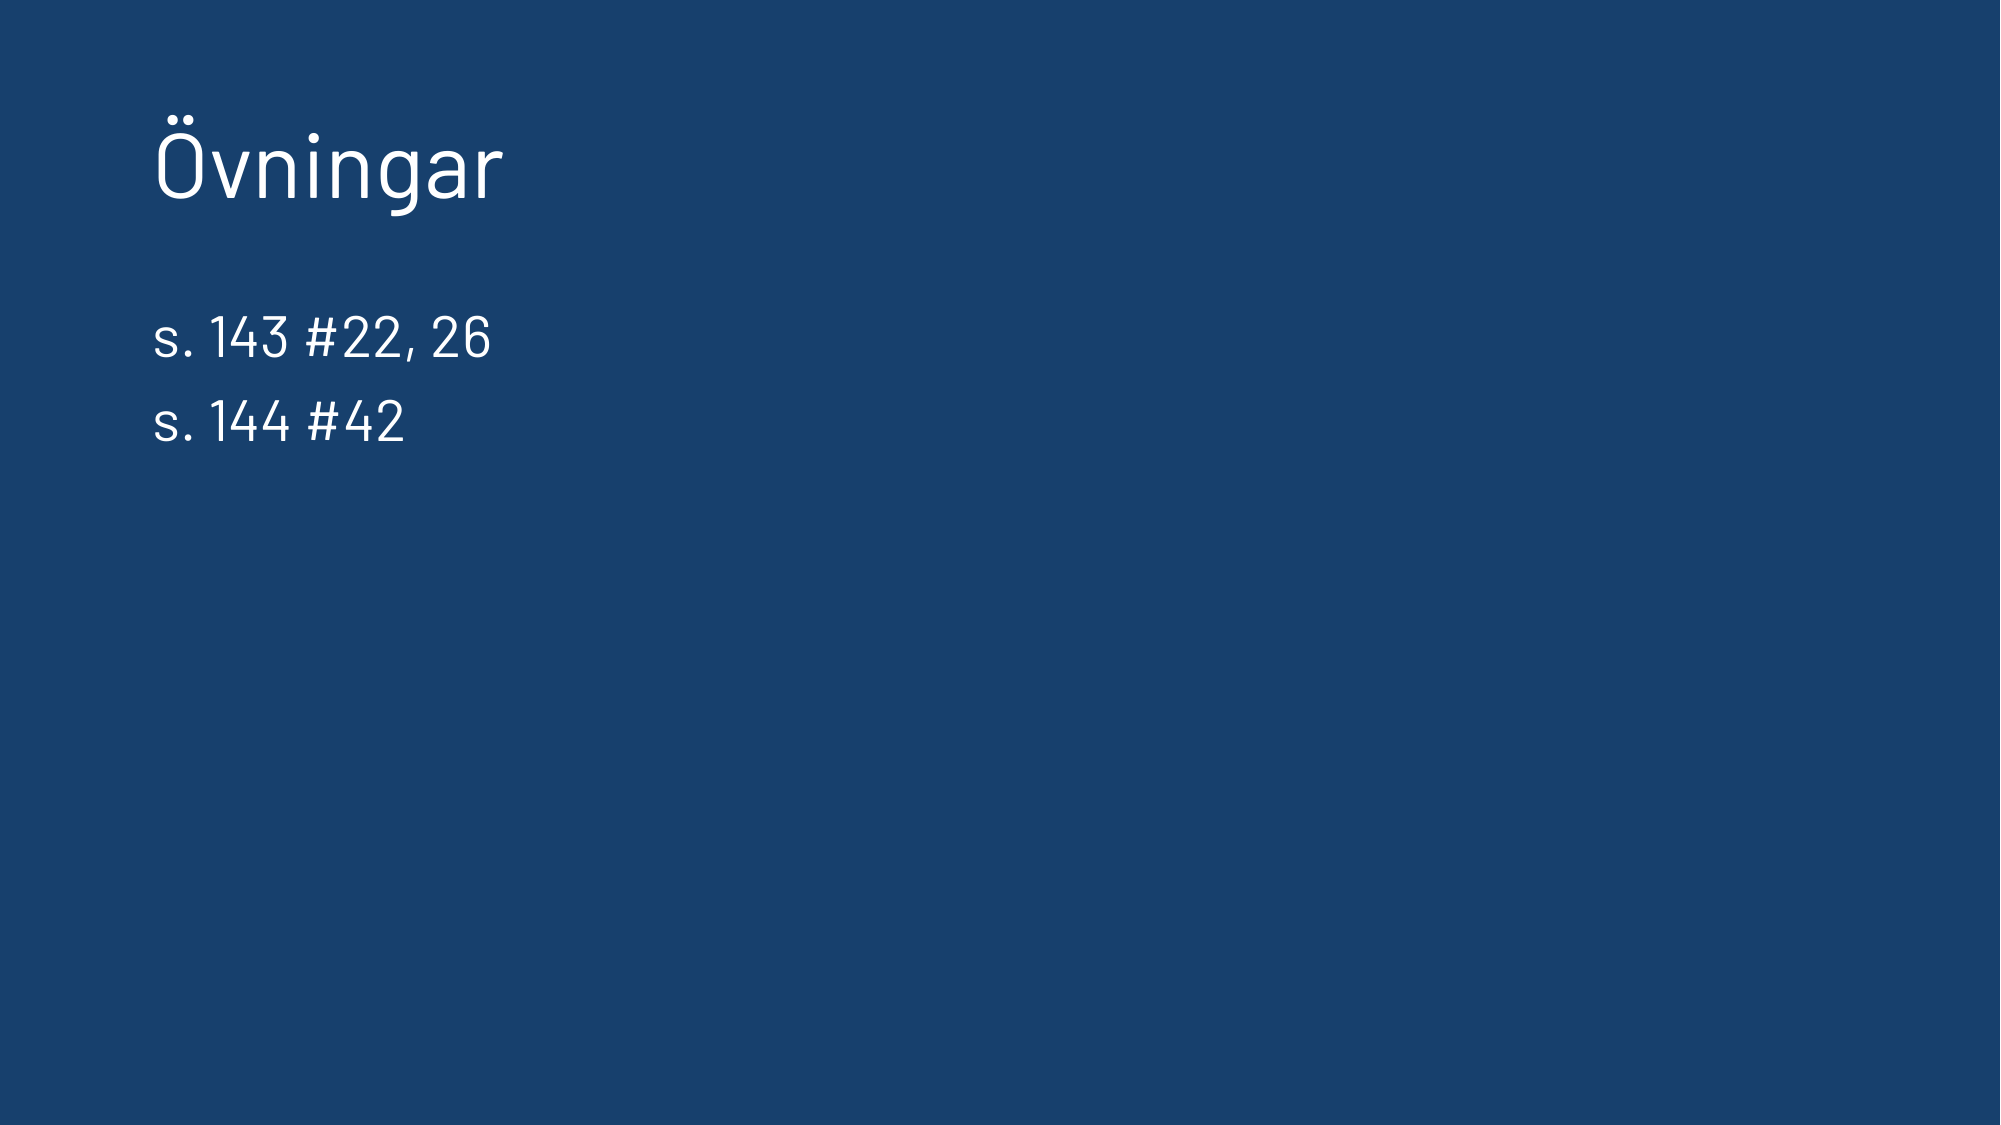

# Övningar
s. 143 #22, 26
s. 144 #42